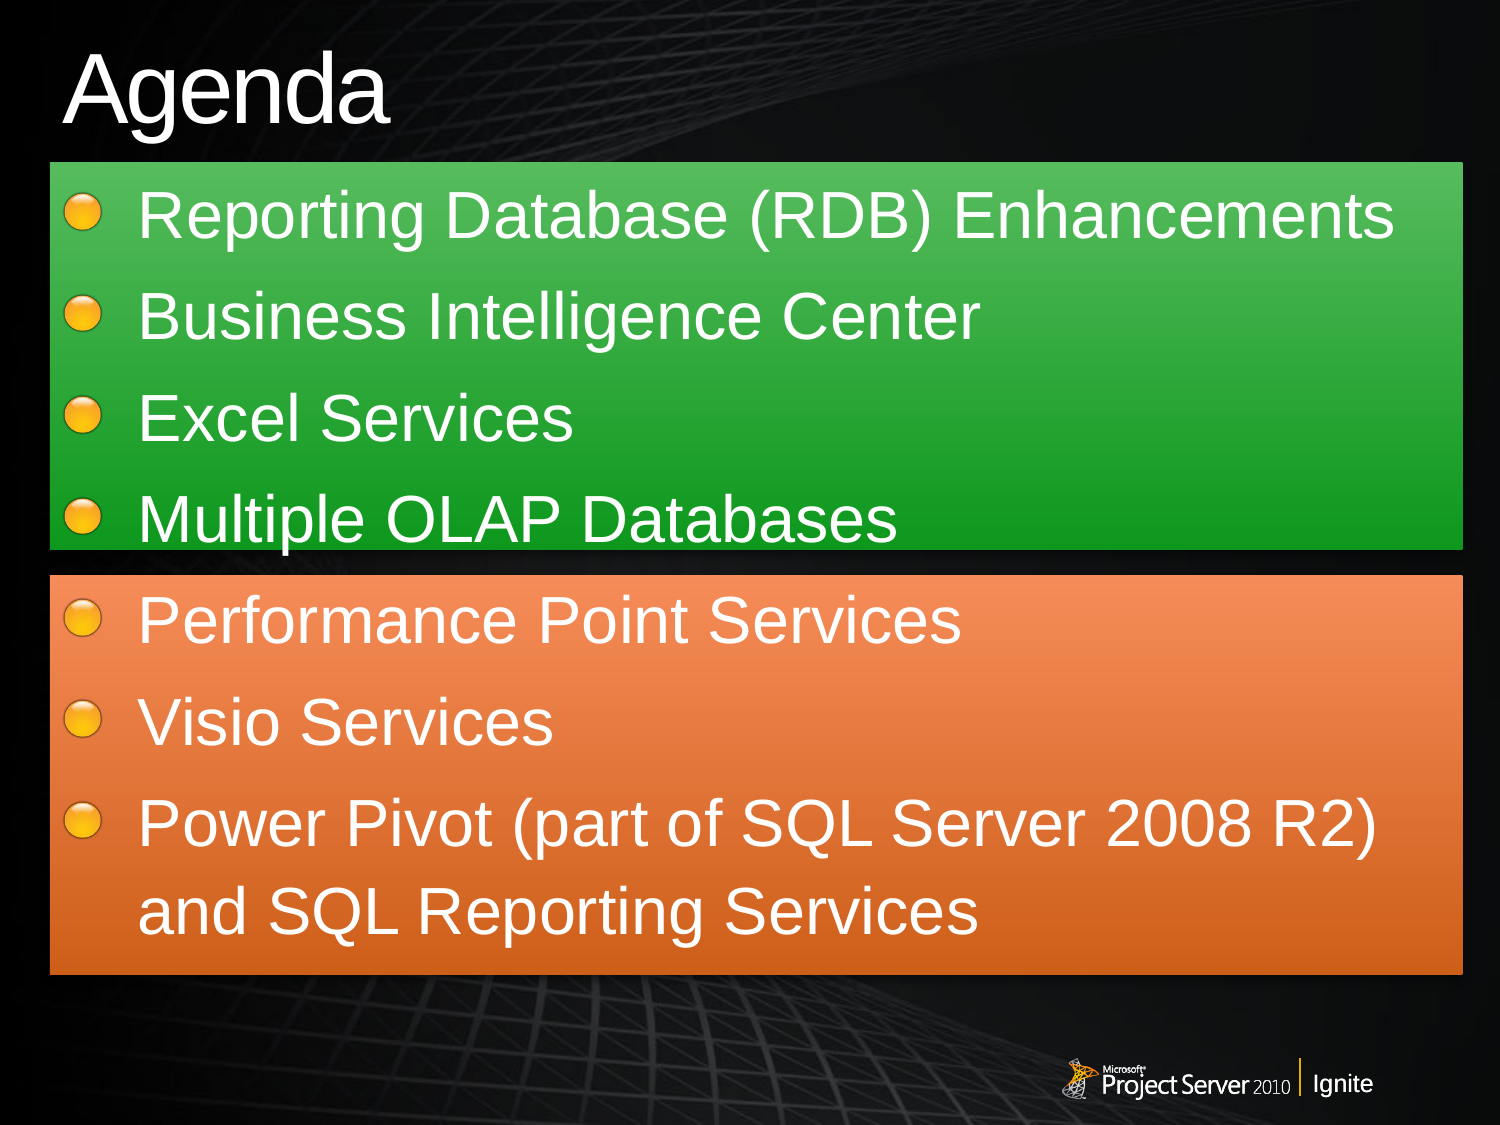

# Agenda

Reporting Database (RDB) Enhancements
Business Intelligence Center
Excel Services
Multiple OLAP Databases
Performance Point Services
Visio Services
Power Pivot (part of SQL Server 2008 R2) and SQL Reporting Services